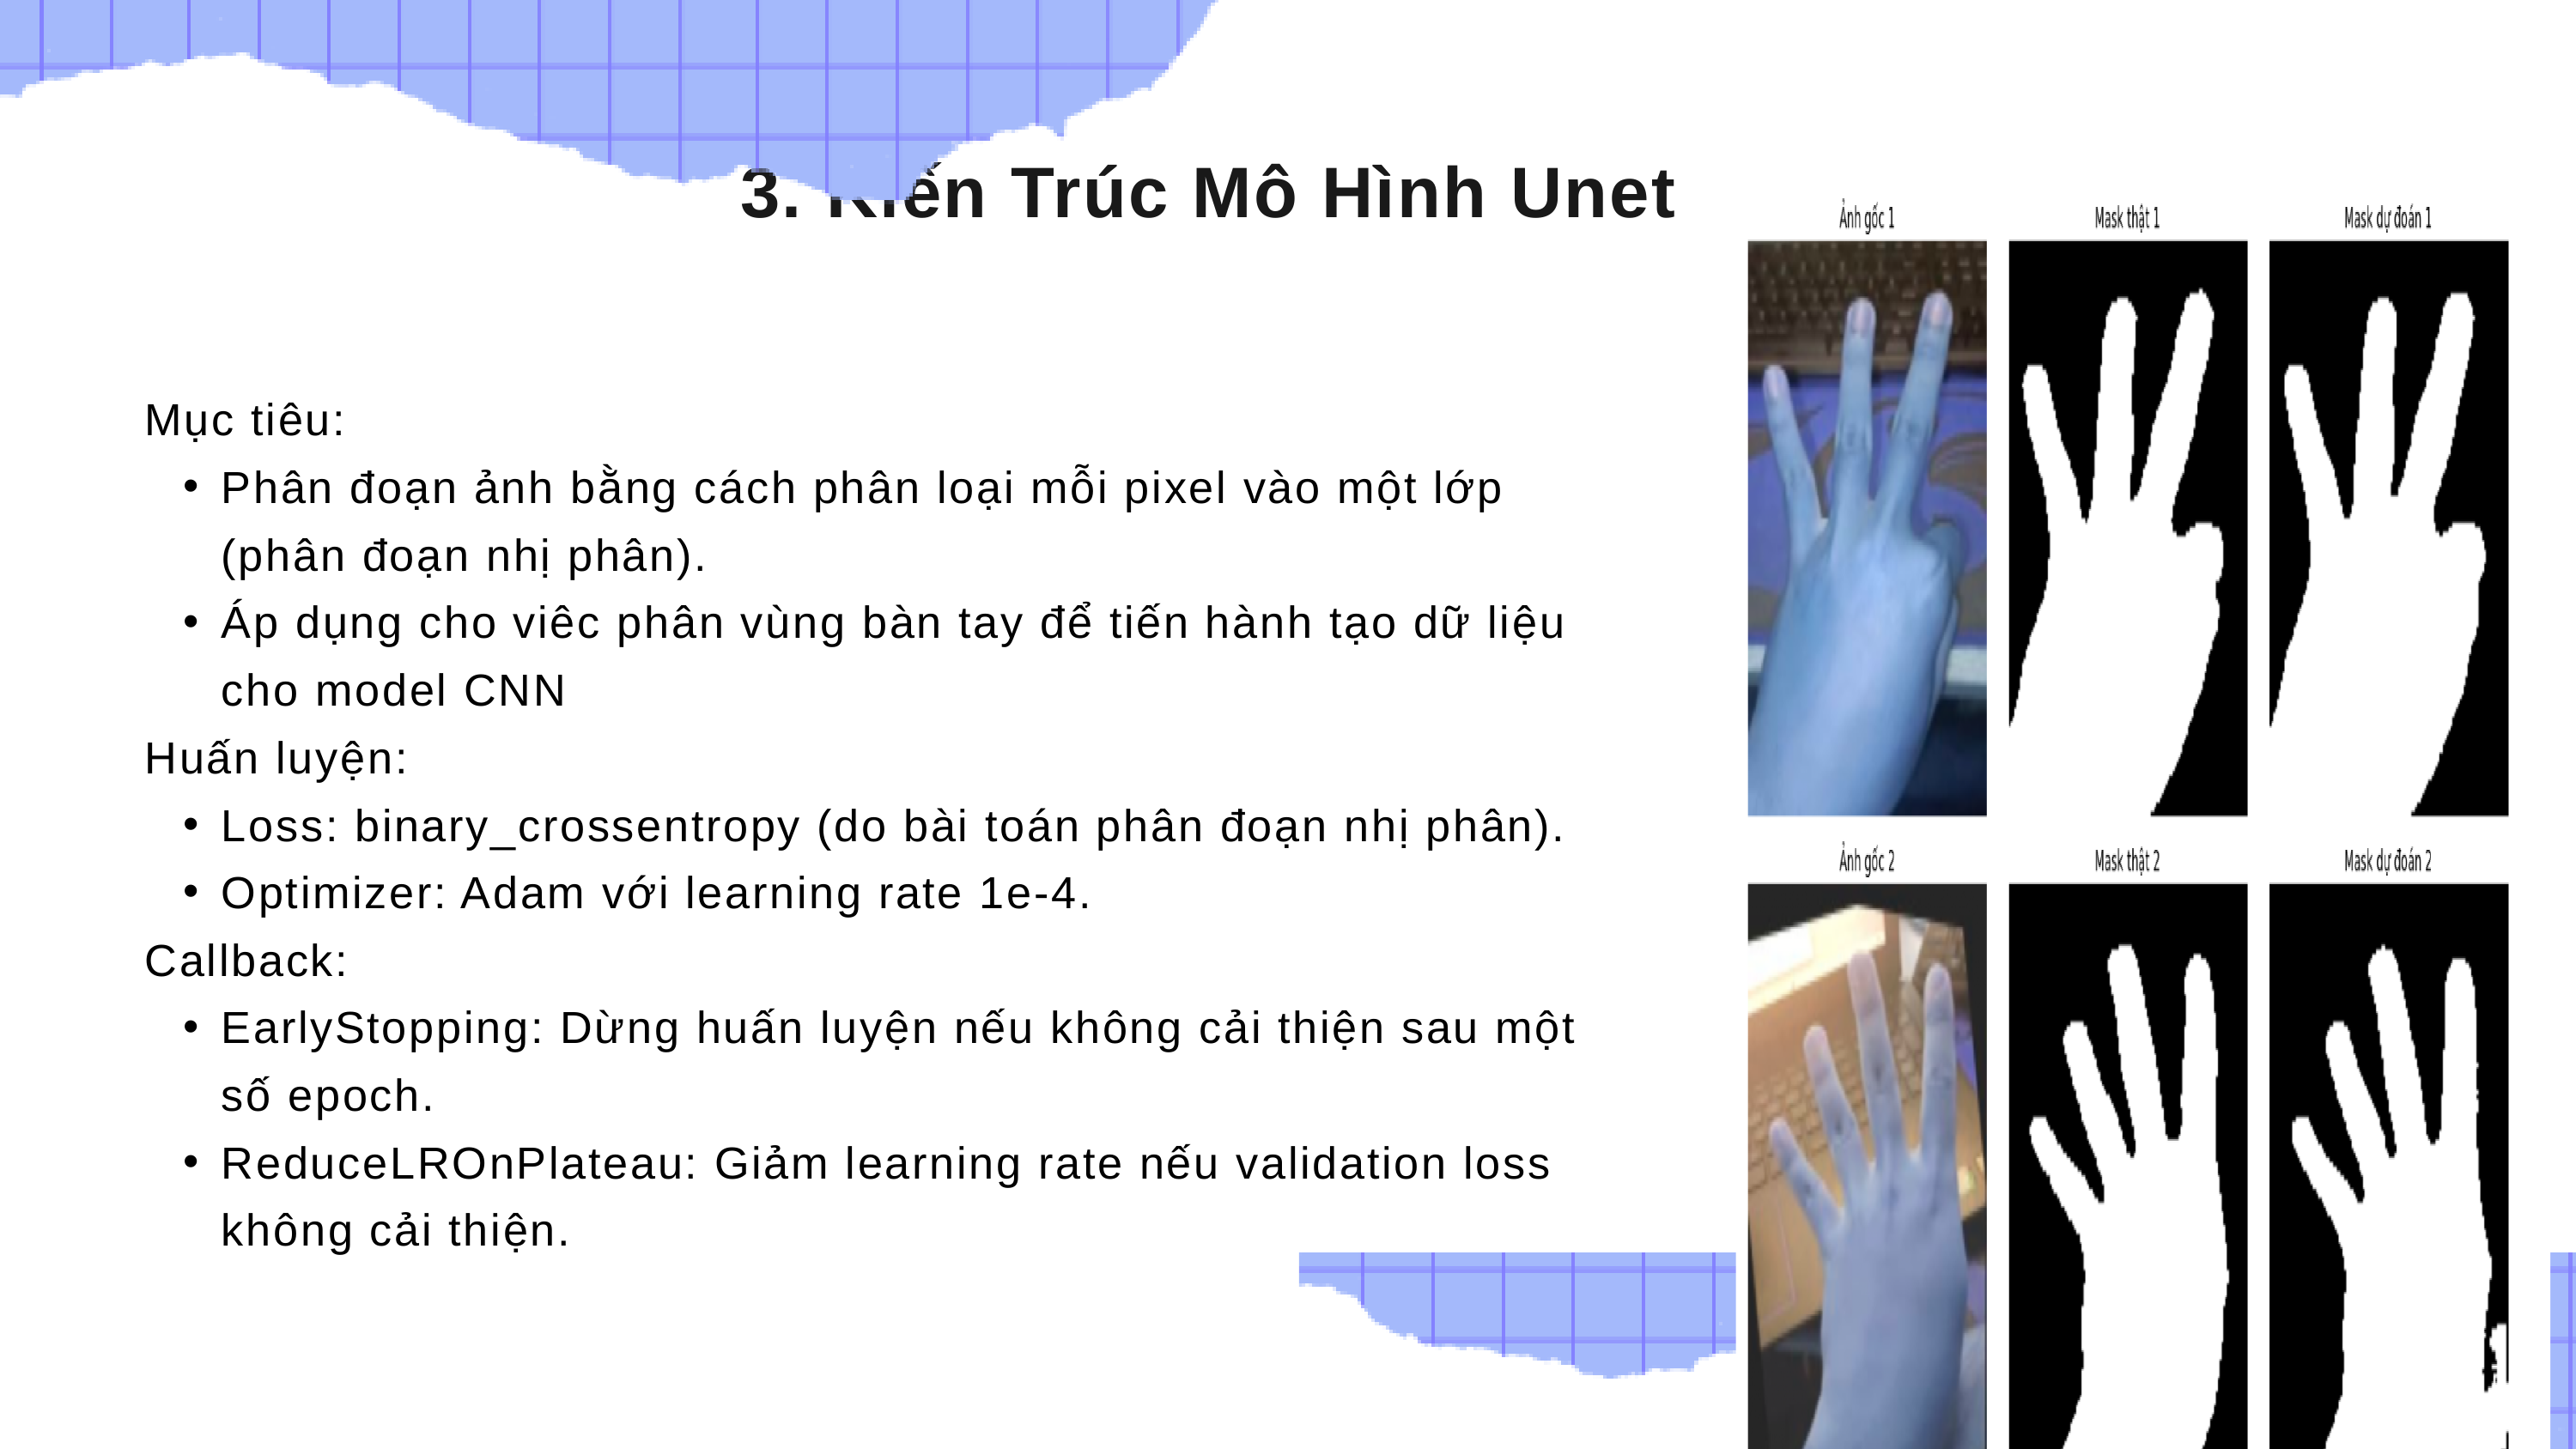

3. Kiến Trúc Mô Hình Unet

Mục tiêu:
Phân đoạn ảnh bằng cách phân loại mỗi pixel vào một lớp (phân đoạn nhị phân).
Áp dụng cho viêc phân vùng bàn tay để tiến hành tạo dữ liệu cho model CNN
Huấn luyện:
Loss: binary_crossentropy (do bài toán phân đoạn nhị phân).
Optimizer: Adam với learning rate 1e-4.
Callback:
EarlyStopping: Dừng huấn luyện nếu không cải thiện sau một số epoch.
ReduceLROnPlateau: Giảm learning rate nếu validation loss không cải thiện.

Cảm hứng
Tầm nhìn
SÁNG TẠO
Động não